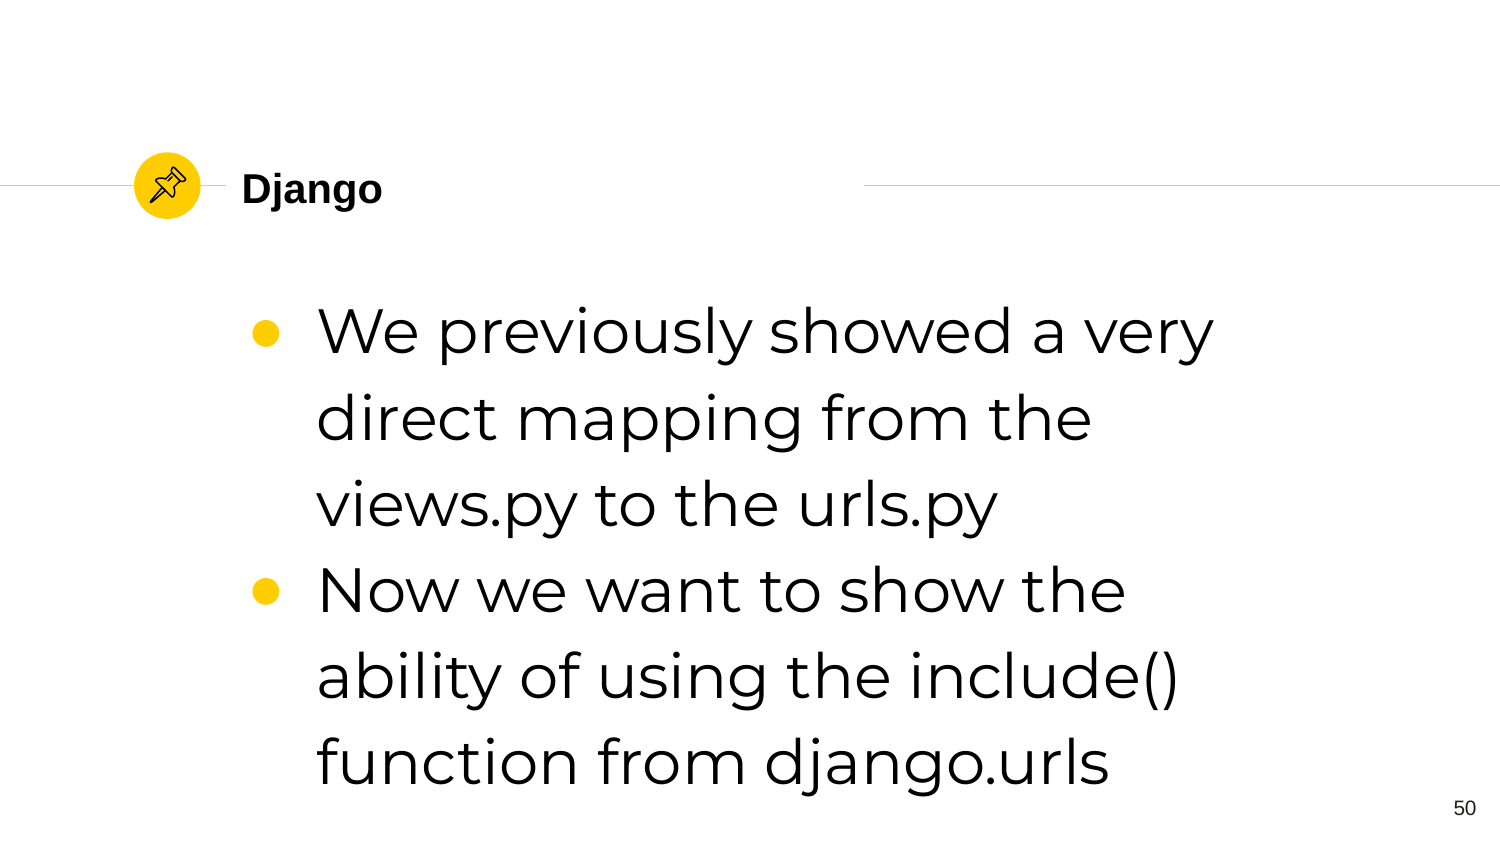

# Django

We previously showed a very direct mapping from the views.py to the urls.py
Now we want to show the ability of using the include() function from django.urls
50